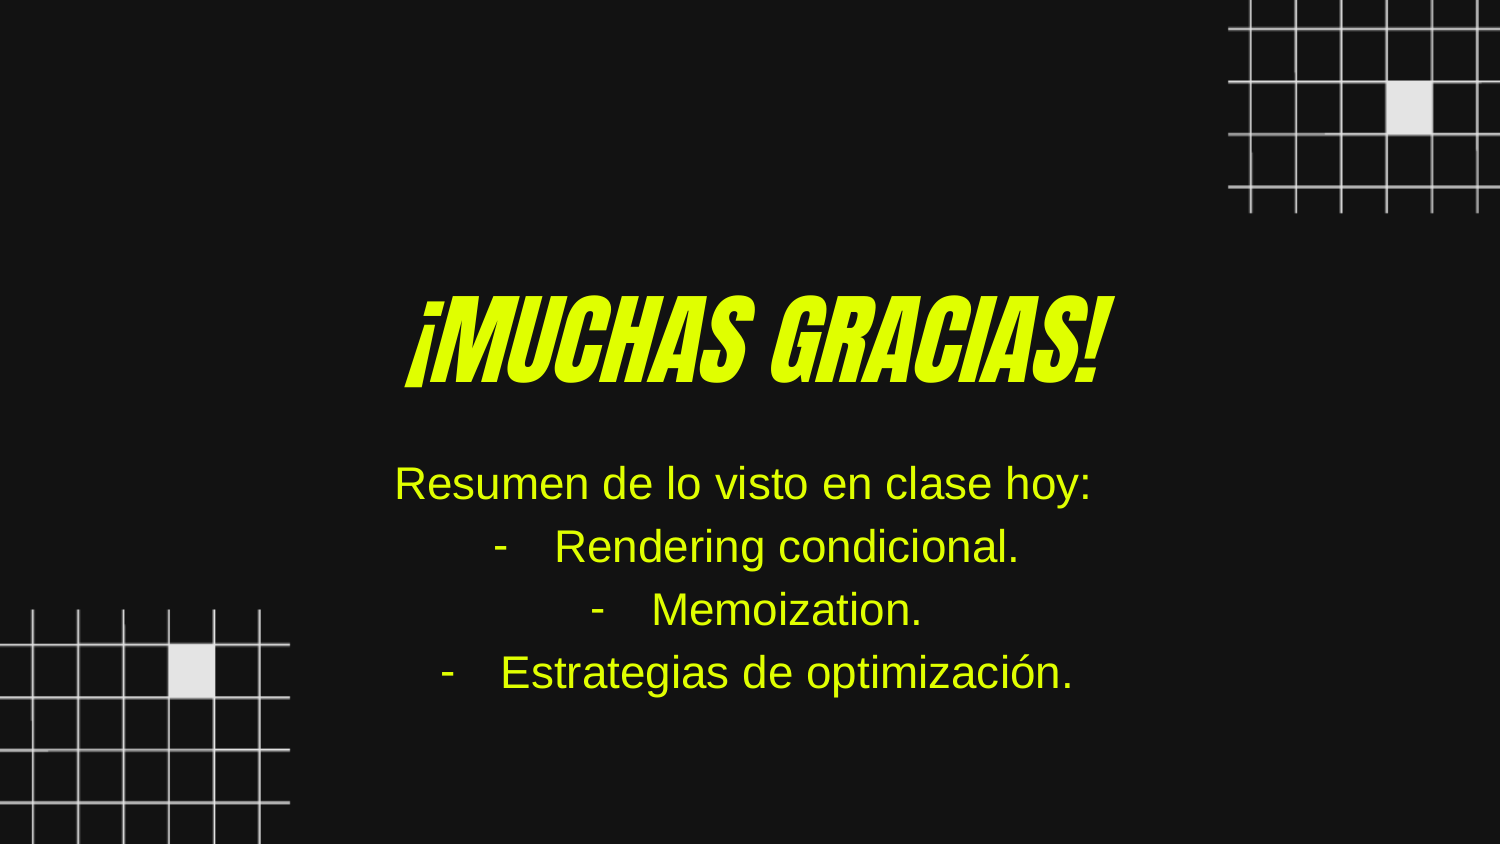

¡MUCHAS GRACIAS!
Resumen de lo visto en clase hoy:
Rendering condicional.
Memoization.
Estrategias de optimización.